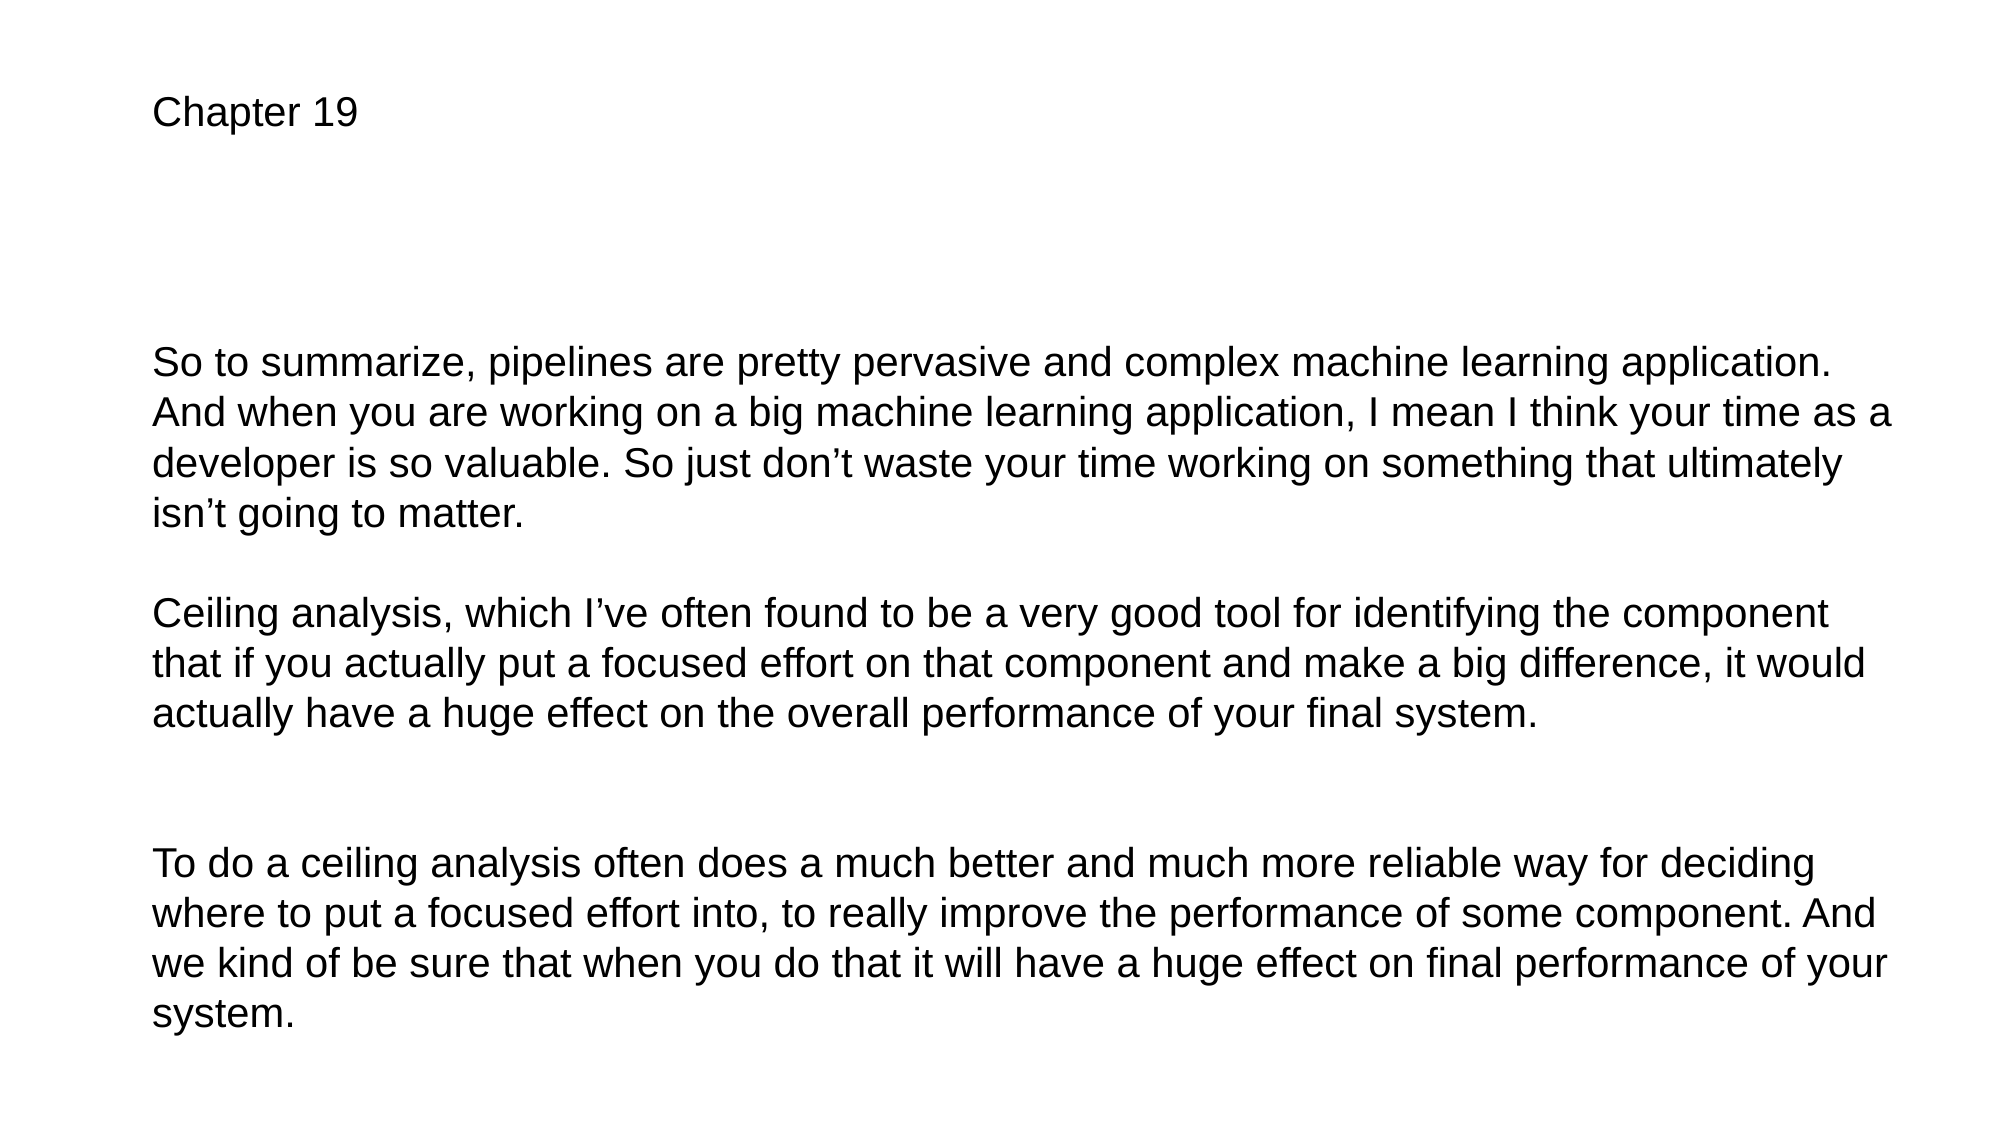

Chapter 19

So to summarize, pipelines are pretty pervasive and complex machine learning application. And when you are working on a big machine learning application, I mean I think your time as a developer is so valuable. So just don’t waste your time working on something that ultimately isn’t going to matter.

Ceiling analysis, which I’ve often found to be a very good tool for identifying the component that if you actually put a focused effort on that component and make a big difference, it would actually have a huge effect on the overall performance of your final system.

To do a ceiling analysis often does a much better and much more reliable way for deciding where to put a focused effort into, to really improve the performance of some component. And we kind of be sure that when you do that it will have a huge effect on final performance of your system.